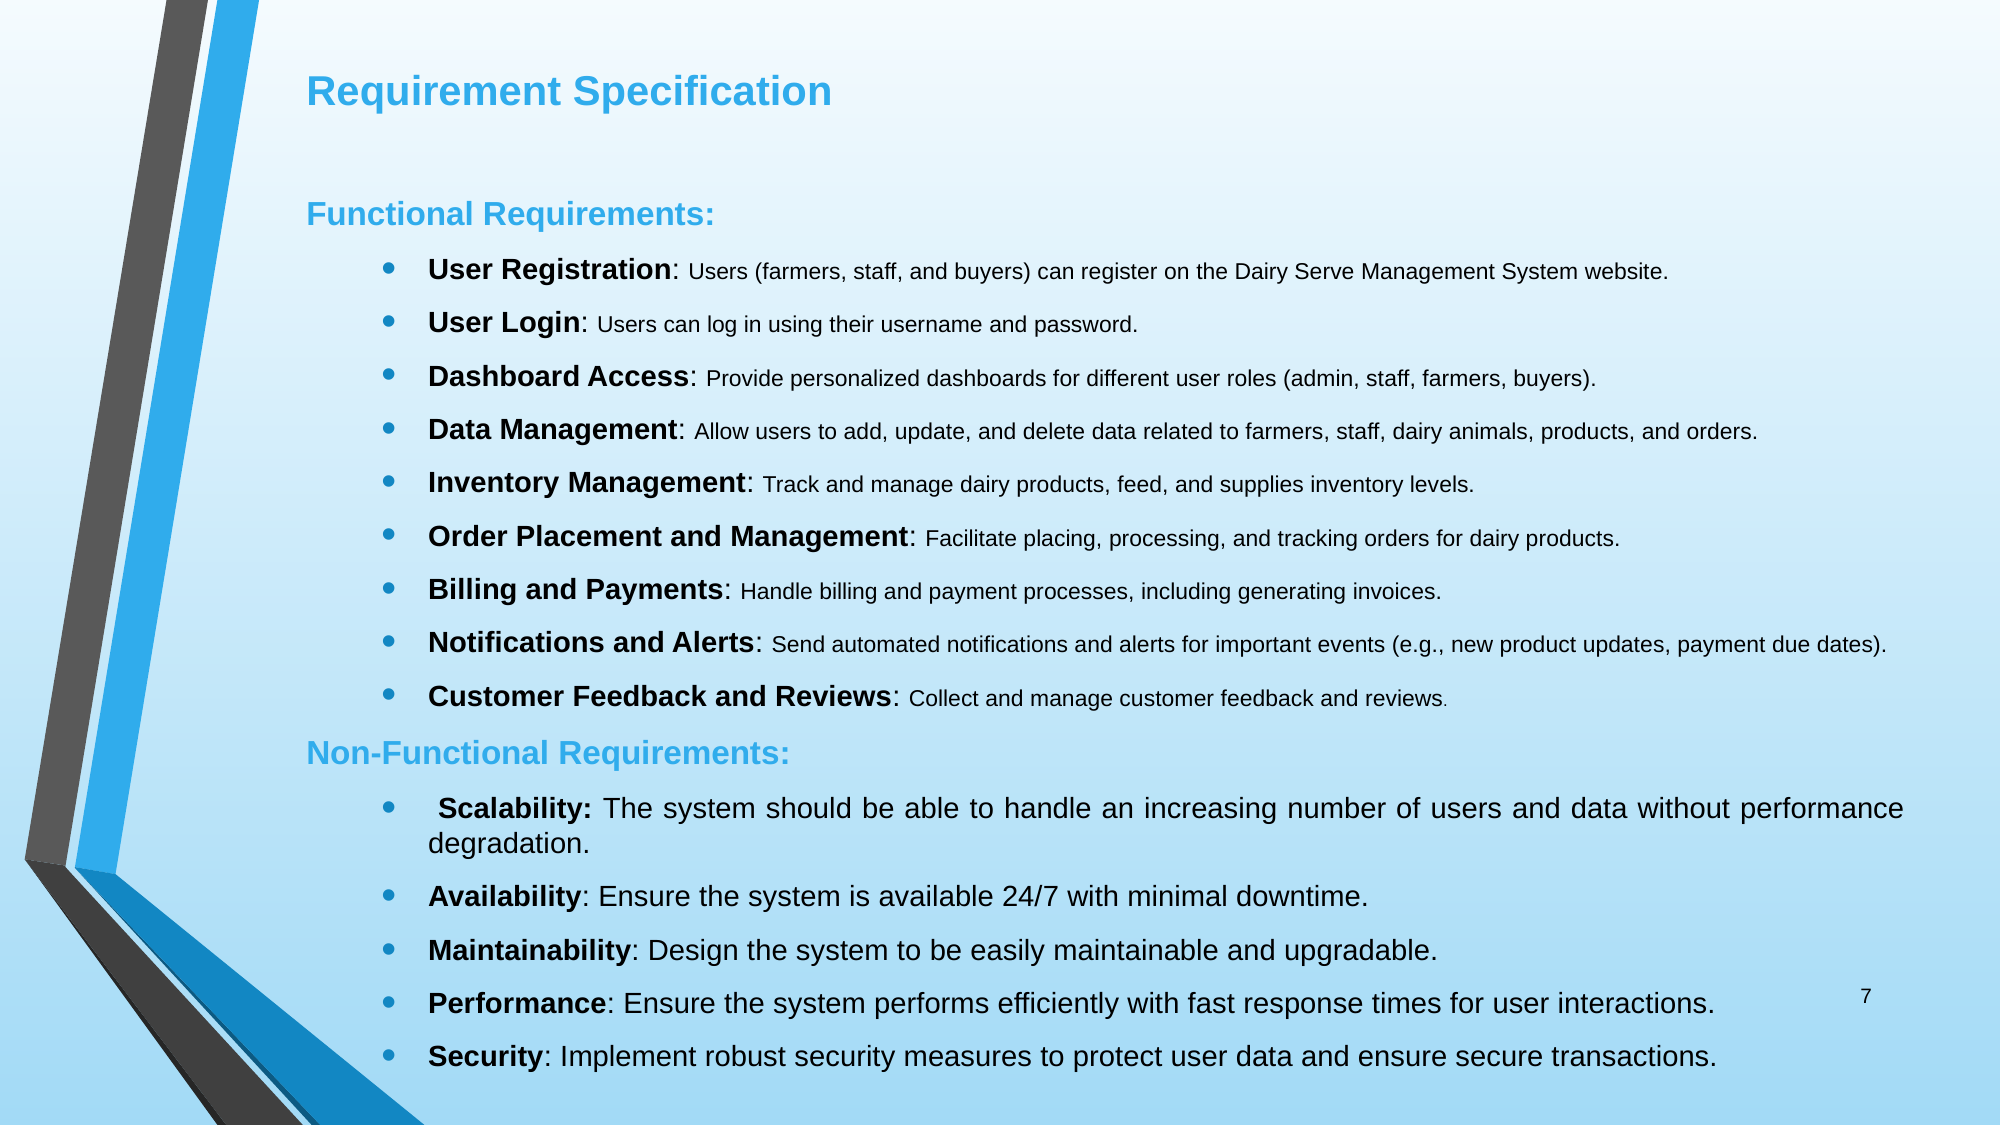

Requirement Specification

Functional Requirements:
User Registration: Users (farmers, staff, and buyers) can register on the Dairy Serve Management System website.
User Login: Users can log in using their username and password.
Dashboard Access: Provide personalized dashboards for different user roles (admin, staff, farmers, buyers).
Data Management: Allow users to add, update, and delete data related to farmers, staff, dairy animals, products, and orders.
Inventory Management: Track and manage dairy products, feed, and supplies inventory levels.
Order Placement and Management: Facilitate placing, processing, and tracking orders for dairy products.
Billing and Payments: Handle billing and payment processes, including generating invoices.
Notifications and Alerts: Send automated notifications and alerts for important events (e.g., new product updates, payment due dates).
Customer Feedback and Reviews: Collect and manage customer feedback and reviews.
Non-Functional Requirements:
 Scalability: The system should be able to handle an increasing number of users and data without performance degradation.
Availability: Ensure the system is available 24/7 with minimal downtime.
Maintainability: Design the system to be easily maintainable and upgradable.
Performance: Ensure the system performs efficiently with fast response times for user interactions.
Security: Implement robust security measures to protect user data and ensure secure transactions.

7